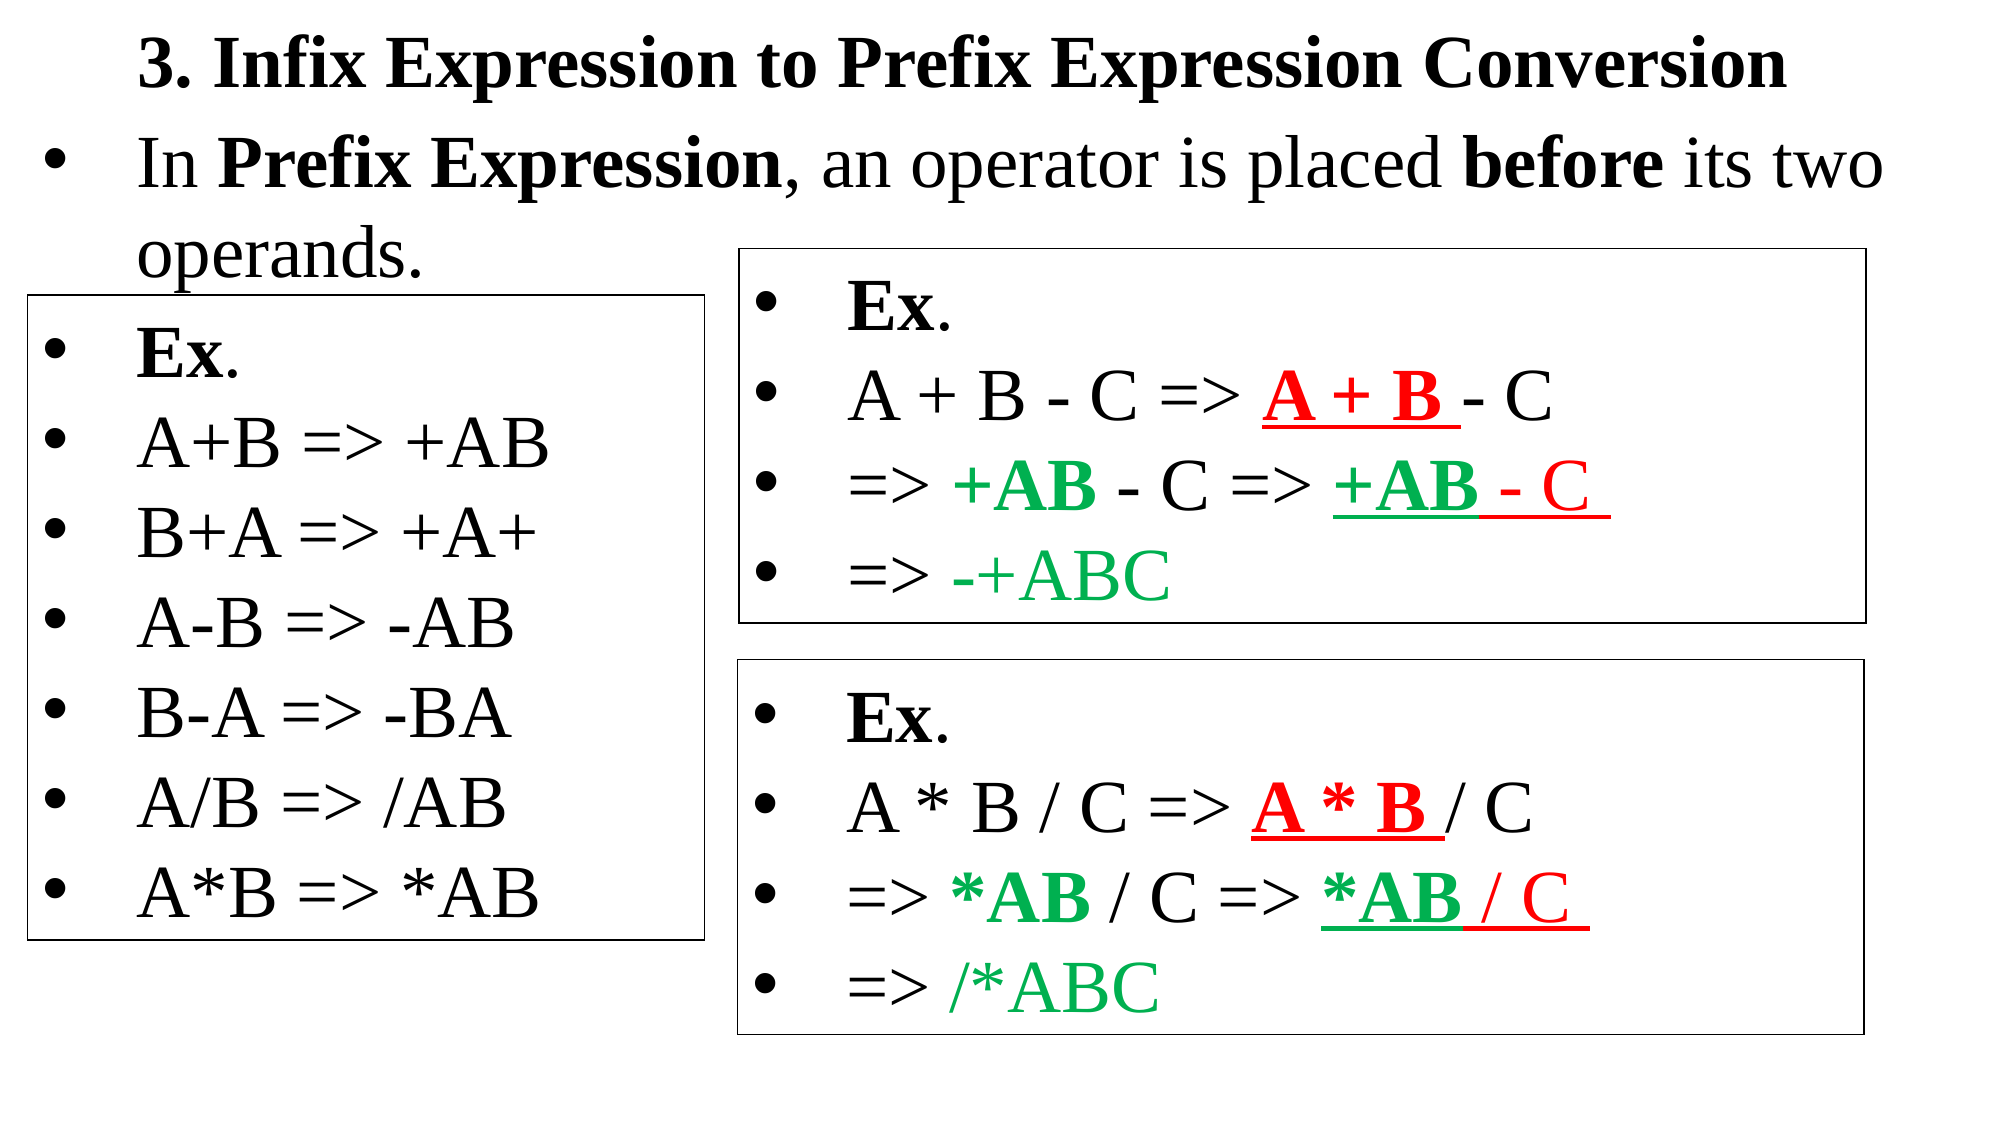

3. Infix Expression to Prefix Expression Conversion
In Prefix Expression, an operator is placed before its two operands.
Ex.
A + B - C => A + B - C
=> +AB - C => +AB - C
=> -+ABC
Ex.
A+B => +AB
B+A => +A+
A-B => -AB
B-A => -BA
A/B => /AB
A*B => *AB

Ex.
A * B / C => A * B / C
=> *AB / C => *AB / C
=> /*ABC